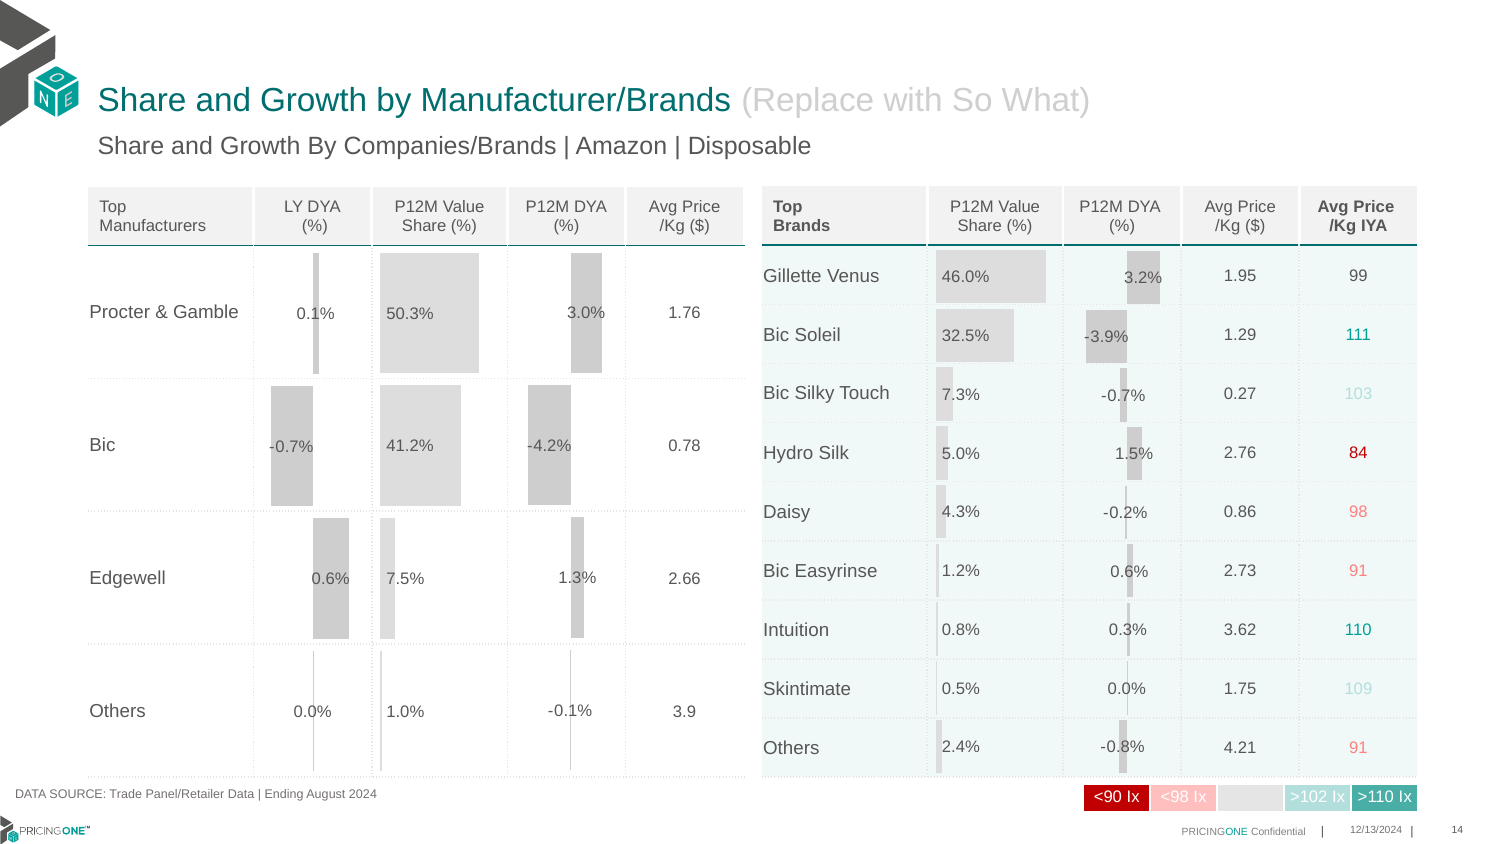

# Share and Growth by Manufacturer/Brands (Replace with So What)

Share and Growth By Companies/Brands | Amazon | Disposable
| Top Brands | P12M Value Share (%) | P12M DYA (%) | Avg Price /Kg ($) | Avg Price /Kg IYA |
| --- | --- | --- | --- | --- |
| Gillette Venus |  |  | 1.95 | 99 |
| Bic Soleil |  |  | 1.29 | 111 |
| Bic Silky Touch |  |  | 0.27 | 103 |
| Hydro Silk |  |  | 2.76 | 84 |
| Daisy |  |  | 0.86 | 98 |
| Bic Easyrinse |  |  | 2.73 | 91 |
| Intuition |  |  | 3.62 | 110 |
| Skintimate |  |  | 1.75 | 109 |
| Others |  |  | 4.21 | 91 |
| Top Manufacturers | LY DYA (%) | P12M Value Share (%) | P12M DYA (%) | Avg Price /Kg ($) |
| --- | --- | --- | --- | --- |
| Procter & Gamble |  |  |  | 1.76 |
| Bic |  |  |  | 0.78 |
| Edgewell |  |  |  | 2.66 |
| Others |  |  |  | 3.9 |

### Chart

| Category | Share DYA P12M |
|---|---|
|  | 0.02991723013338371 |

### Chart

| Category | Value Share P12M |
|---|---|
|  | 0.5029889452974213 |

### Chart

| Category | Share DYA LY |
|---|---|
|  | 0.0010667375902284615 |

### Chart

| Category | Value Share |
|---|---|
|  | 0.4603214565230121 |

### Chart

| Category | Share DYA |
|---|---|
|  | 0.03219132412506581 |
DATA SOURCE: Trade Panel/Retailer Data | Ending August 2024
| <90 Ix | <98 Ix |  | >102 Ix | >110 Ix |
| --- | --- | --- | --- | --- |

12/13/2024
14